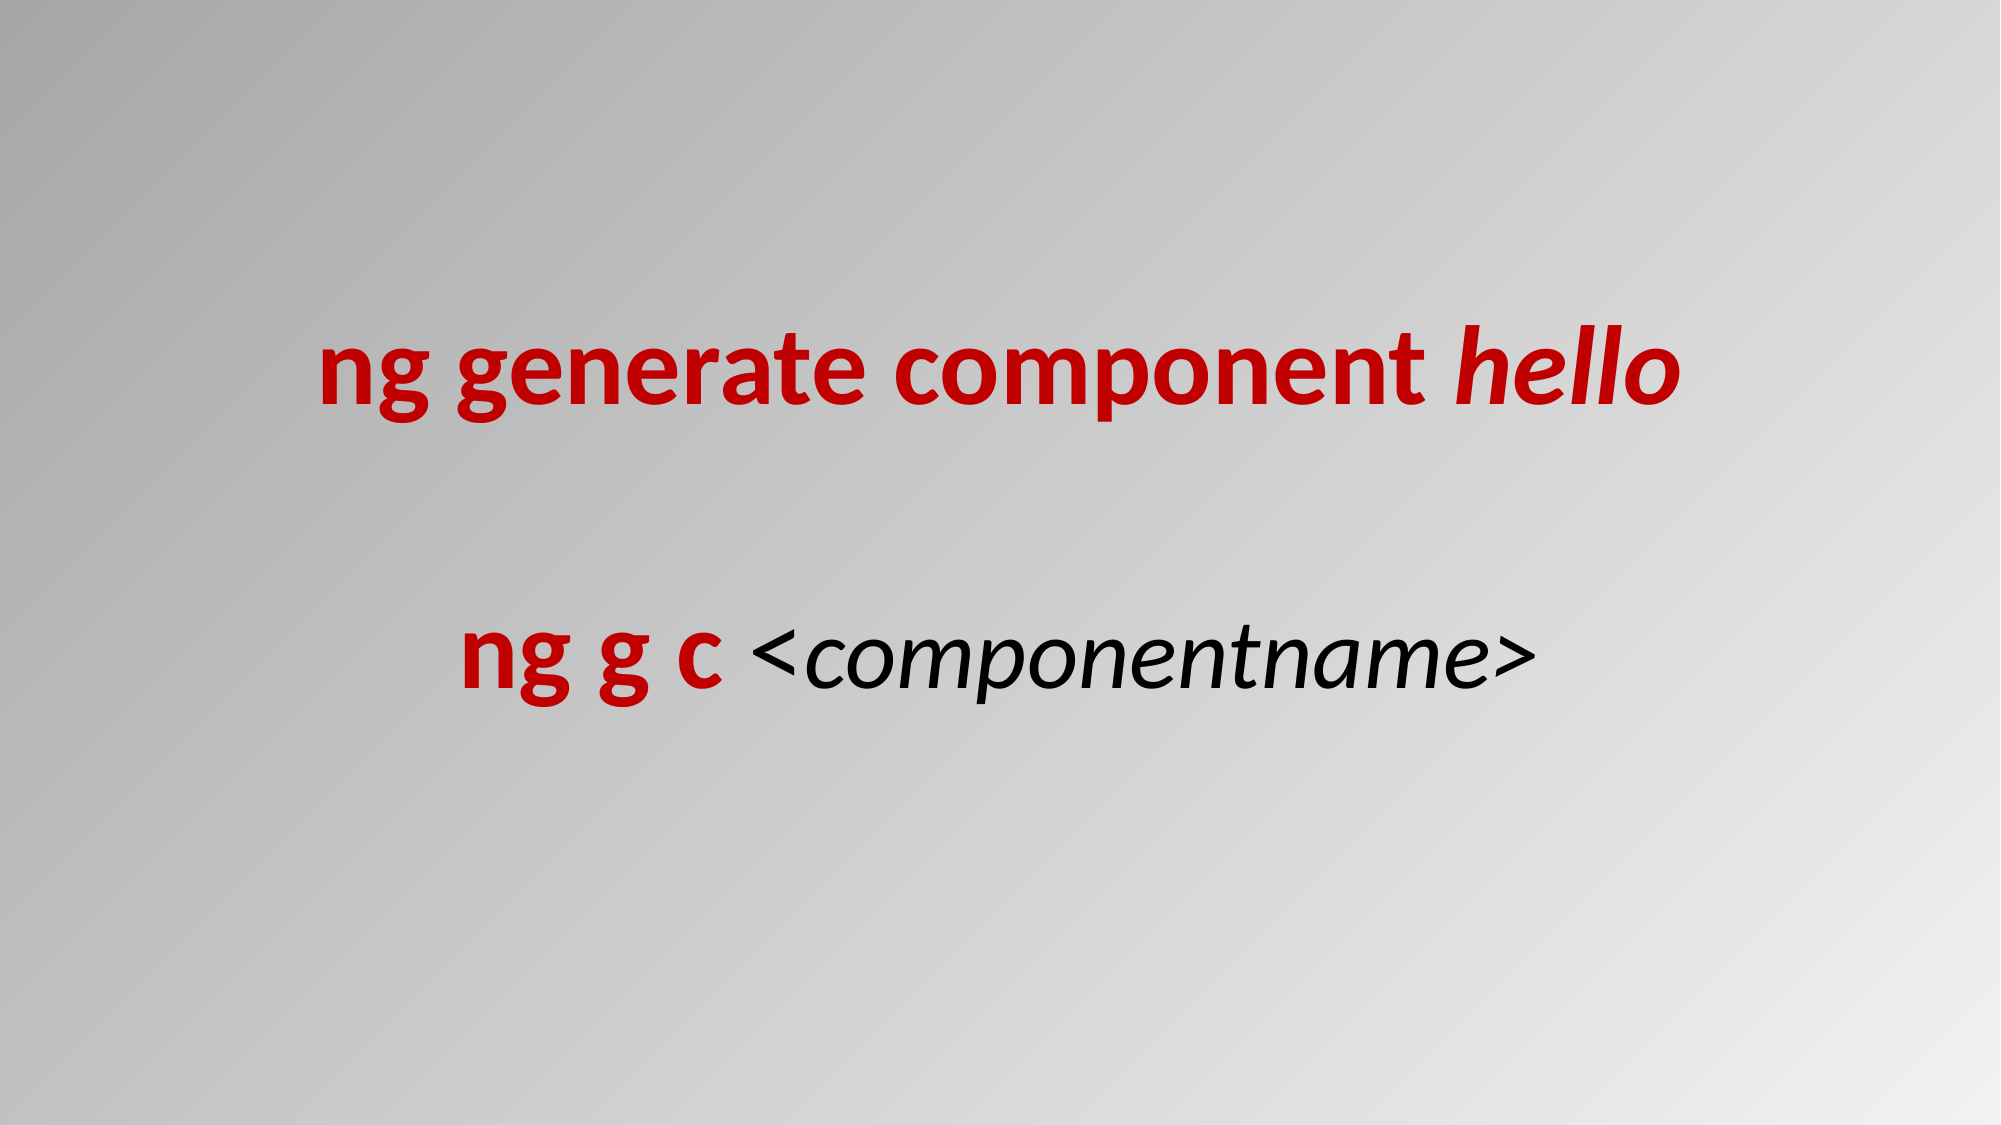

#
ng generate component hello

ng g c <componentname>